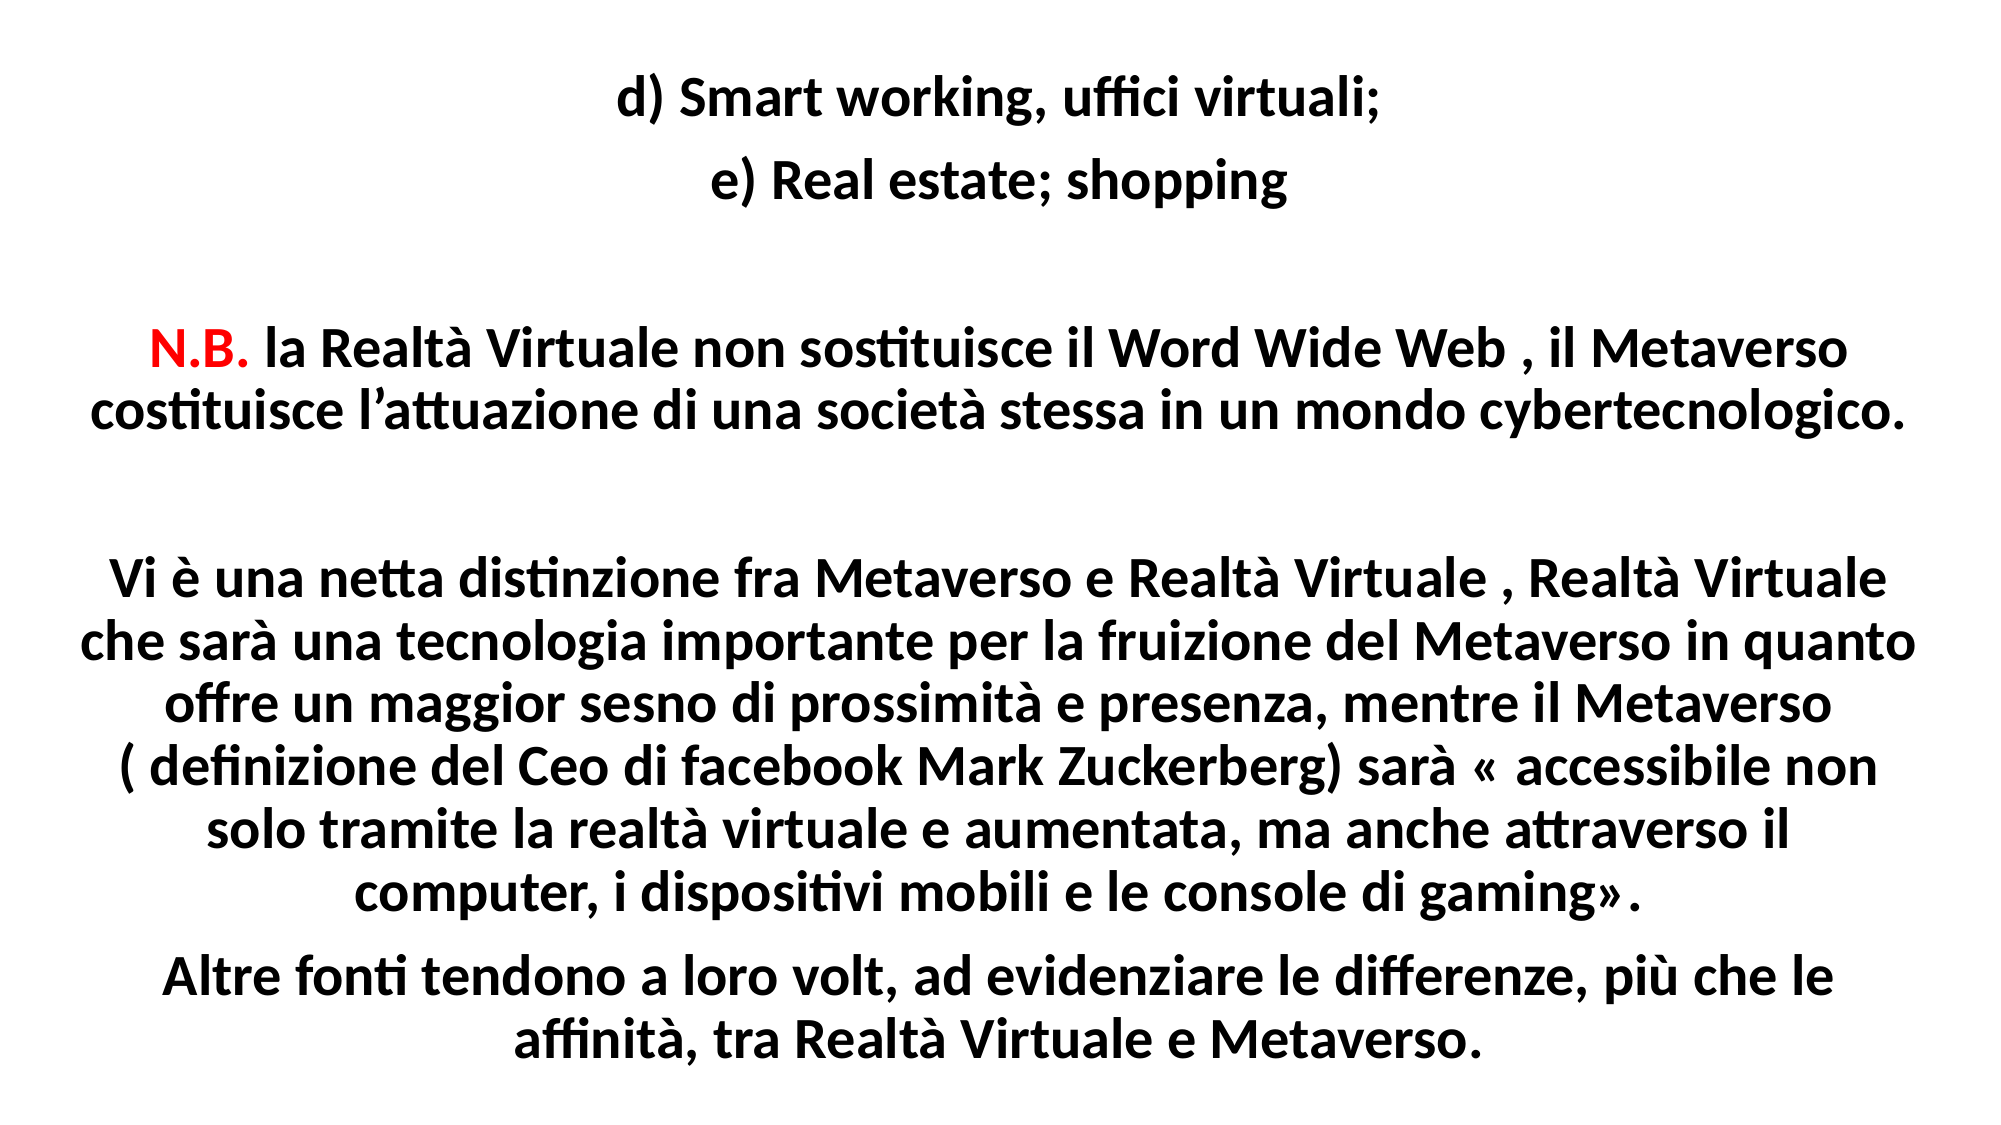

d) Smart working, uffici virtuali;
e) Real estate; shopping

N.B. la Realtà Virtuale non sostituisce il Word Wide Web , il Metaverso costituisce l’attuazione di una società stessa in un mondo cybertecnologico.

Vi è una netta distinzione fra Metaverso e Realtà Virtuale , Realtà Virtuale che sarà una tecnologia importante per la fruizione del Metaverso in quanto offre un maggior sesno di prossimità e presenza, mentre il Metaverso ( definizione del Ceo di facebook Mark Zuckerberg) sarà « accessibile non solo tramite la realtà virtuale e aumentata, ma anche attraverso il computer, i dispositivi mobili e le console di gaming».
Altre fonti tendono a loro volt, ad evidenziare le differenze, più che le affinità, tra Realtà Virtuale e Metaverso.